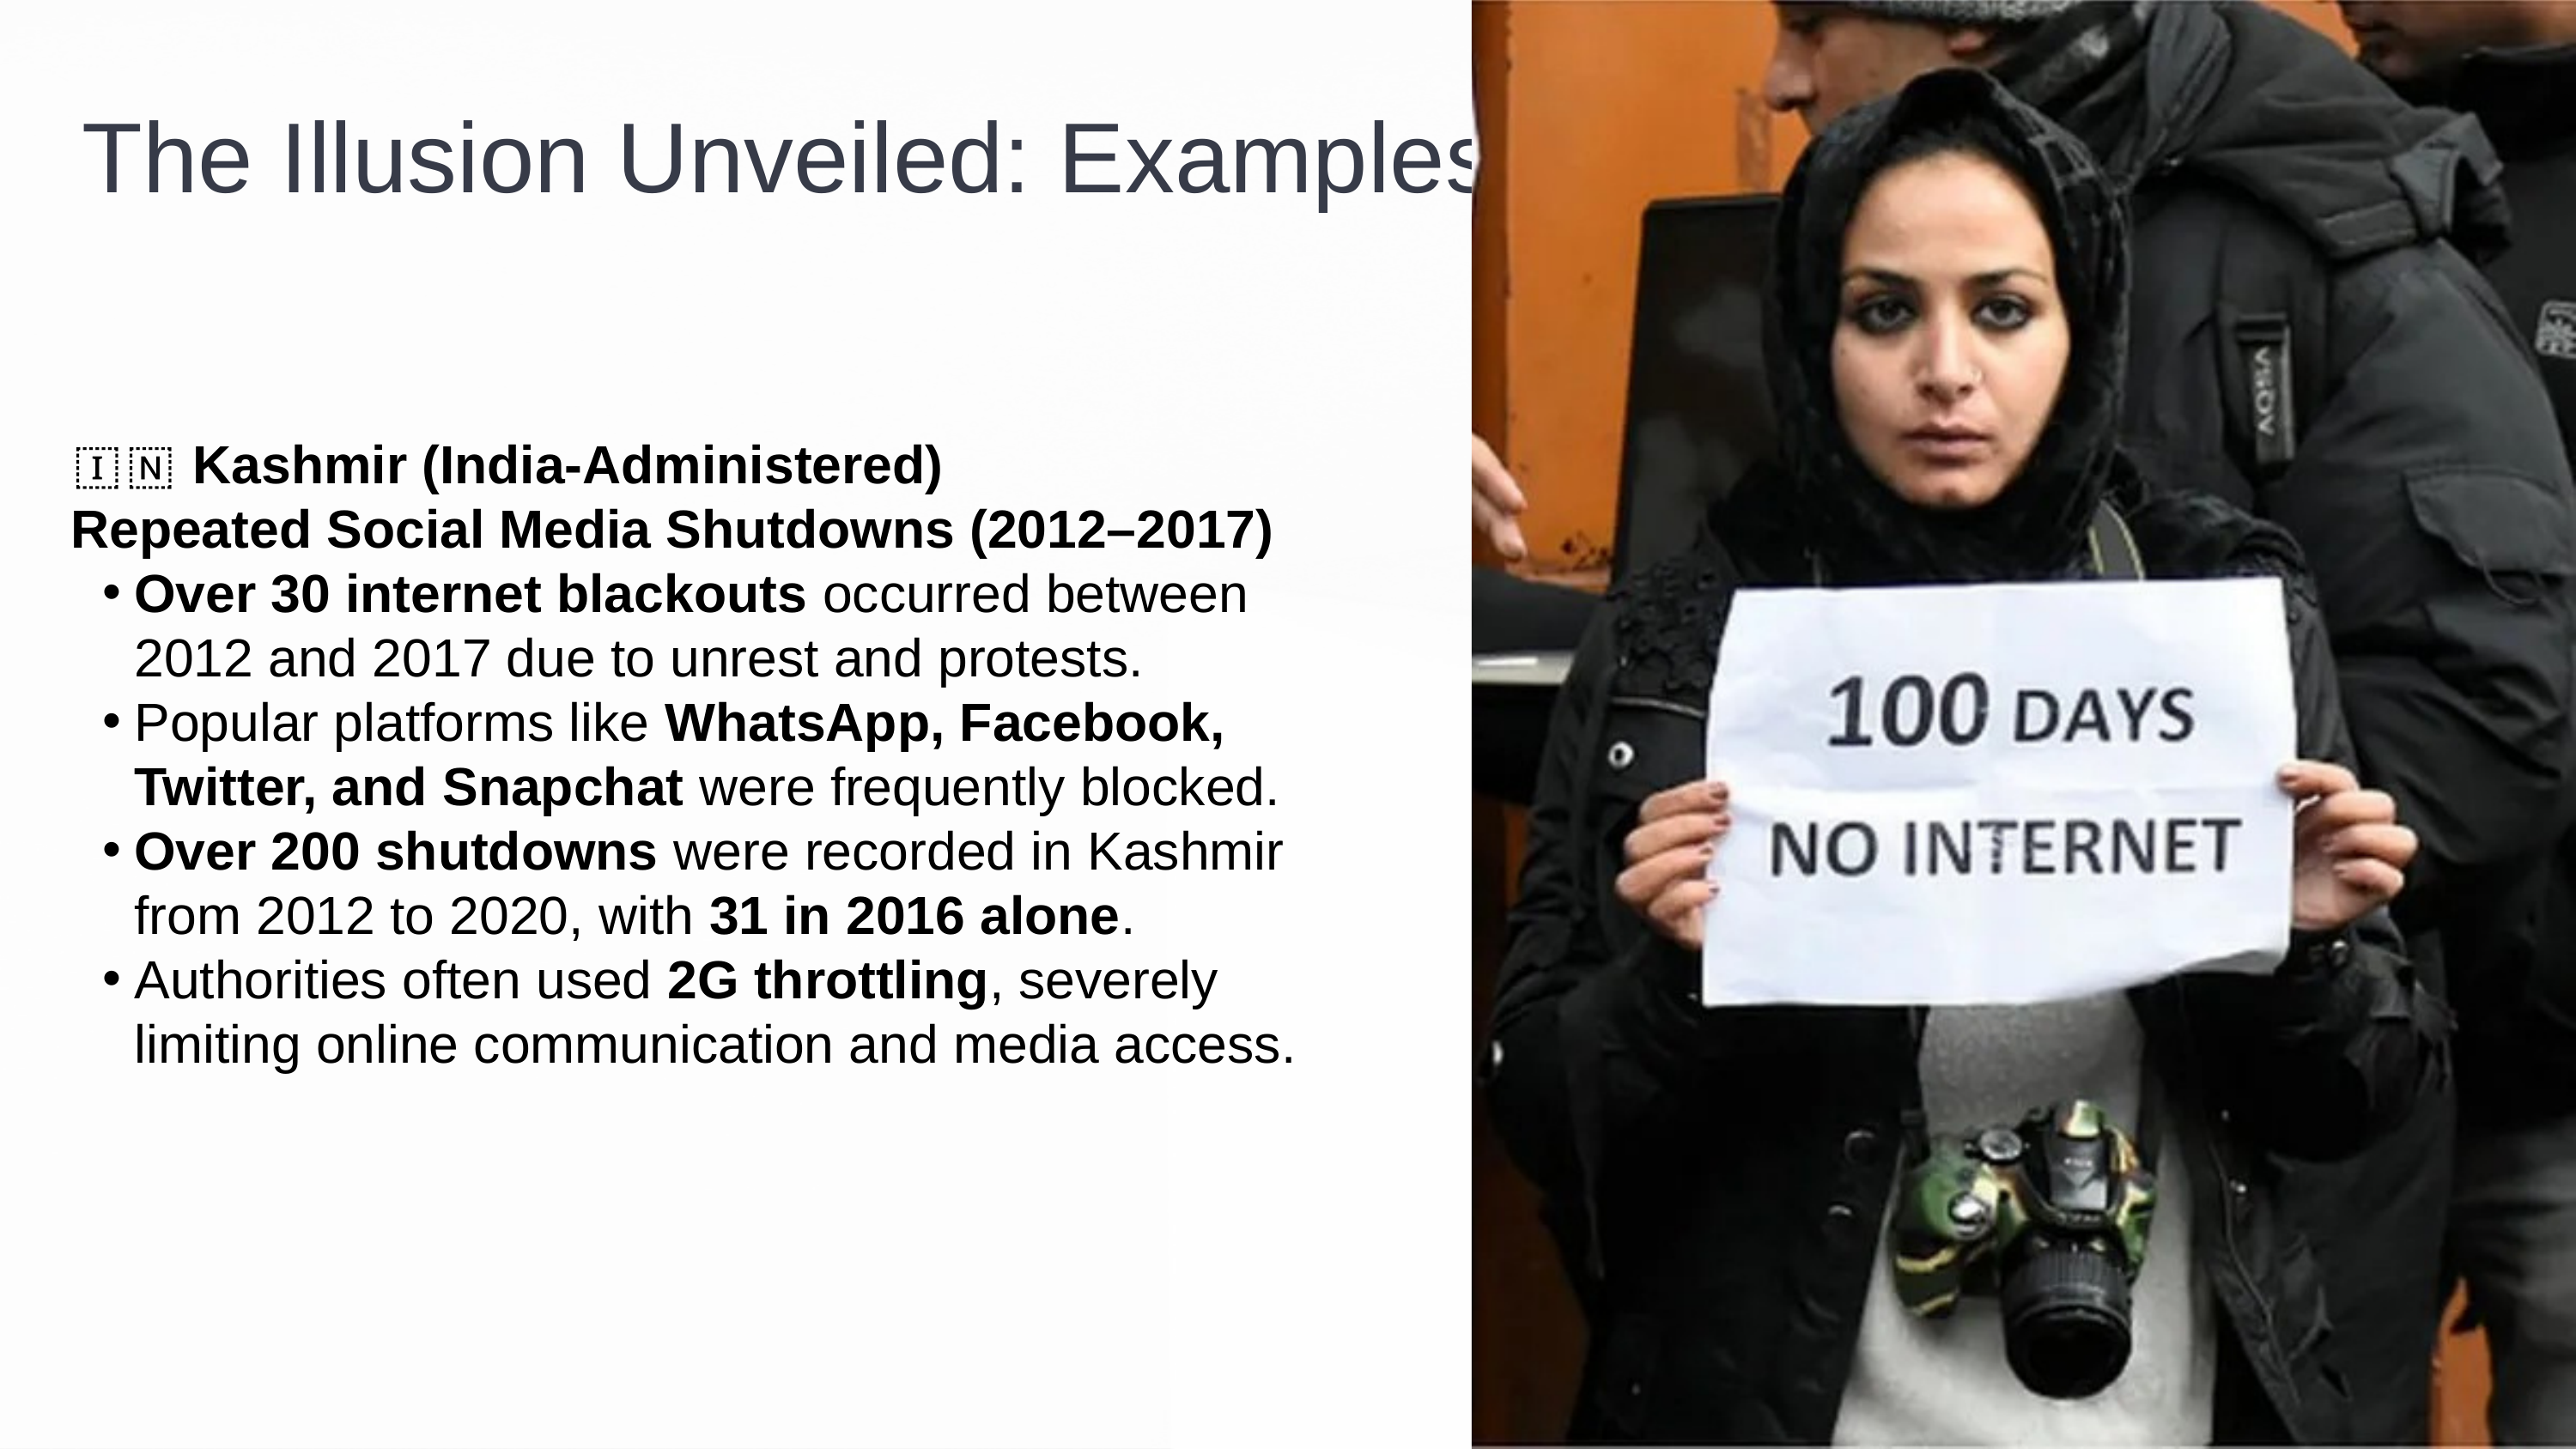

The Illusion Unveiled: Examples
🇮🇳 Kashmir (India-Administered)
Repeated Social Media Shutdowns (2012–2017)
Over 30 internet blackouts occurred between 2012 and 2017 due to unrest and protests.
Popular platforms like WhatsApp, Facebook, Twitter, and Snapchat were frequently blocked.
Over 200 shutdowns were recorded in Kashmir from 2012 to 2020, with 31 in 2016 alone.
Authorities often used 2G throttling, severely limiting online communication and media access.